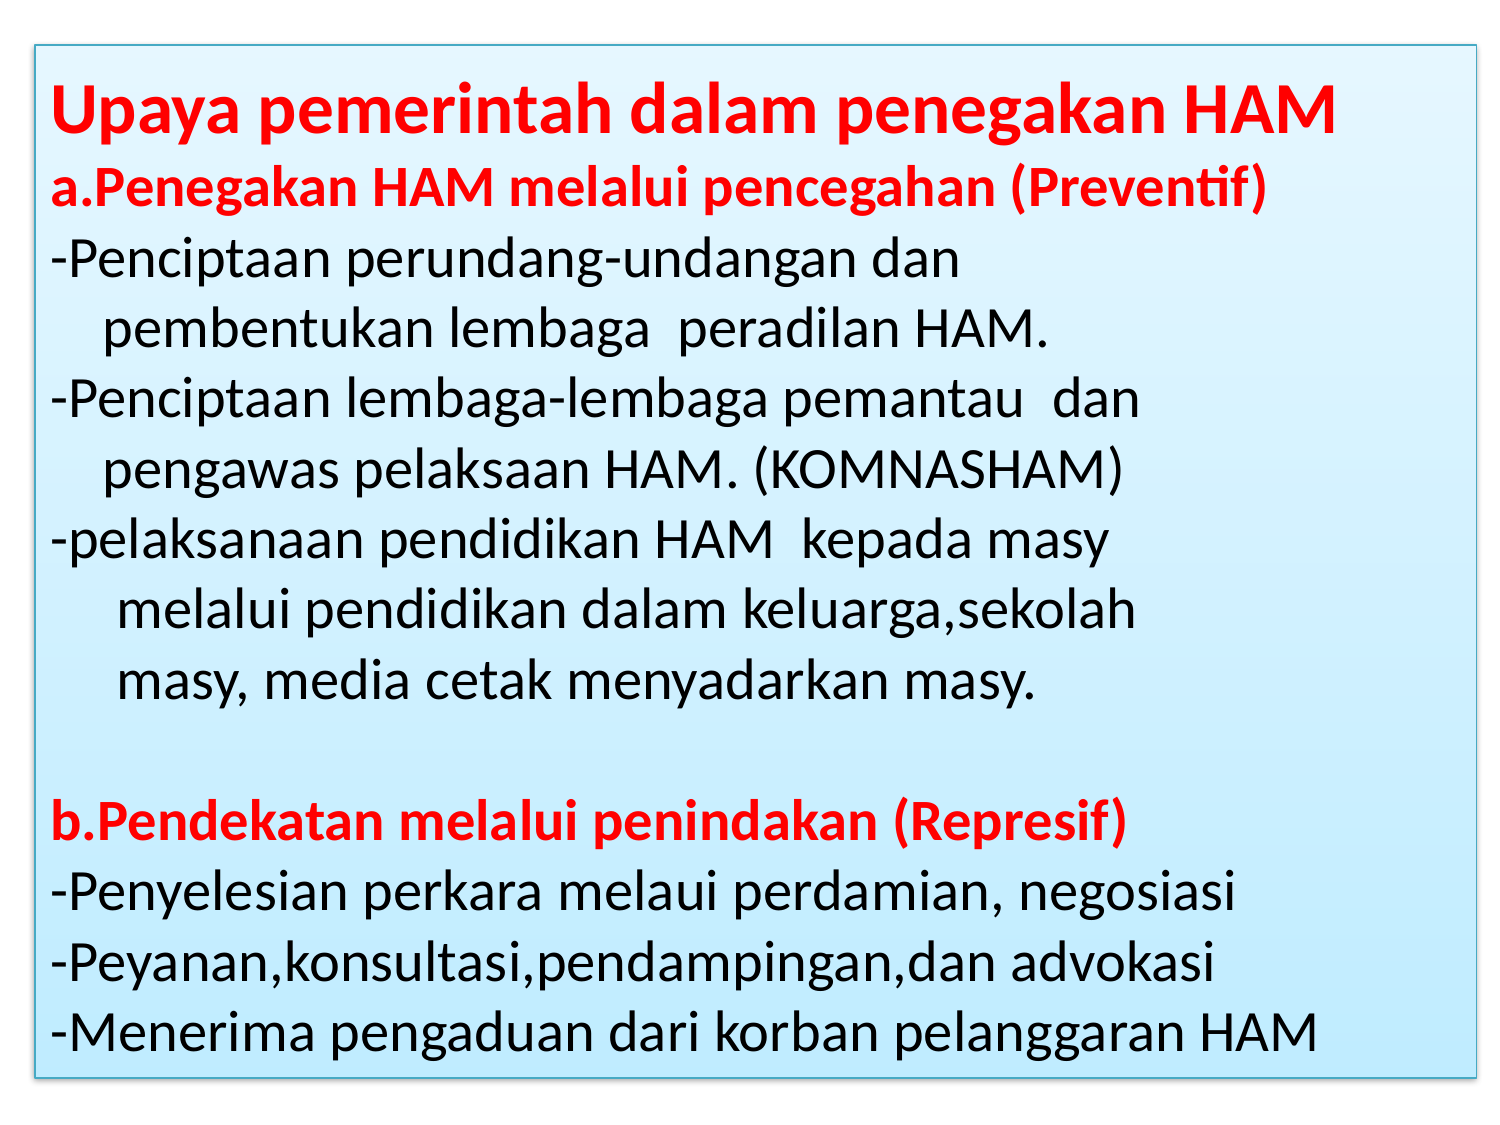

# Upaya pemerintah dalam penegakan HAM a.Penegakan HAM melalui pencegahan (Preventif) -Penciptaan perundang-undangan dan pembentukan lembaga  peradilan HAM. -Penciptaan lembaga-lembaga pemantau  dan pengawas pelaksaan HAM. (KOMNASHAM) -pelaksanaan pendidikan HAM  kepada masy melalui pendidikan dalam keluarga,sekolah masy, media cetak menyadarkan masy. b.Pendekatan melalui penindakan (Represif) -Penyelesian perkara melaui perdamian, negosiasi -Peyanan,konsultasi,pendampingan,dan advokasi -Menerima pengaduan dari korban pelanggaran HAM